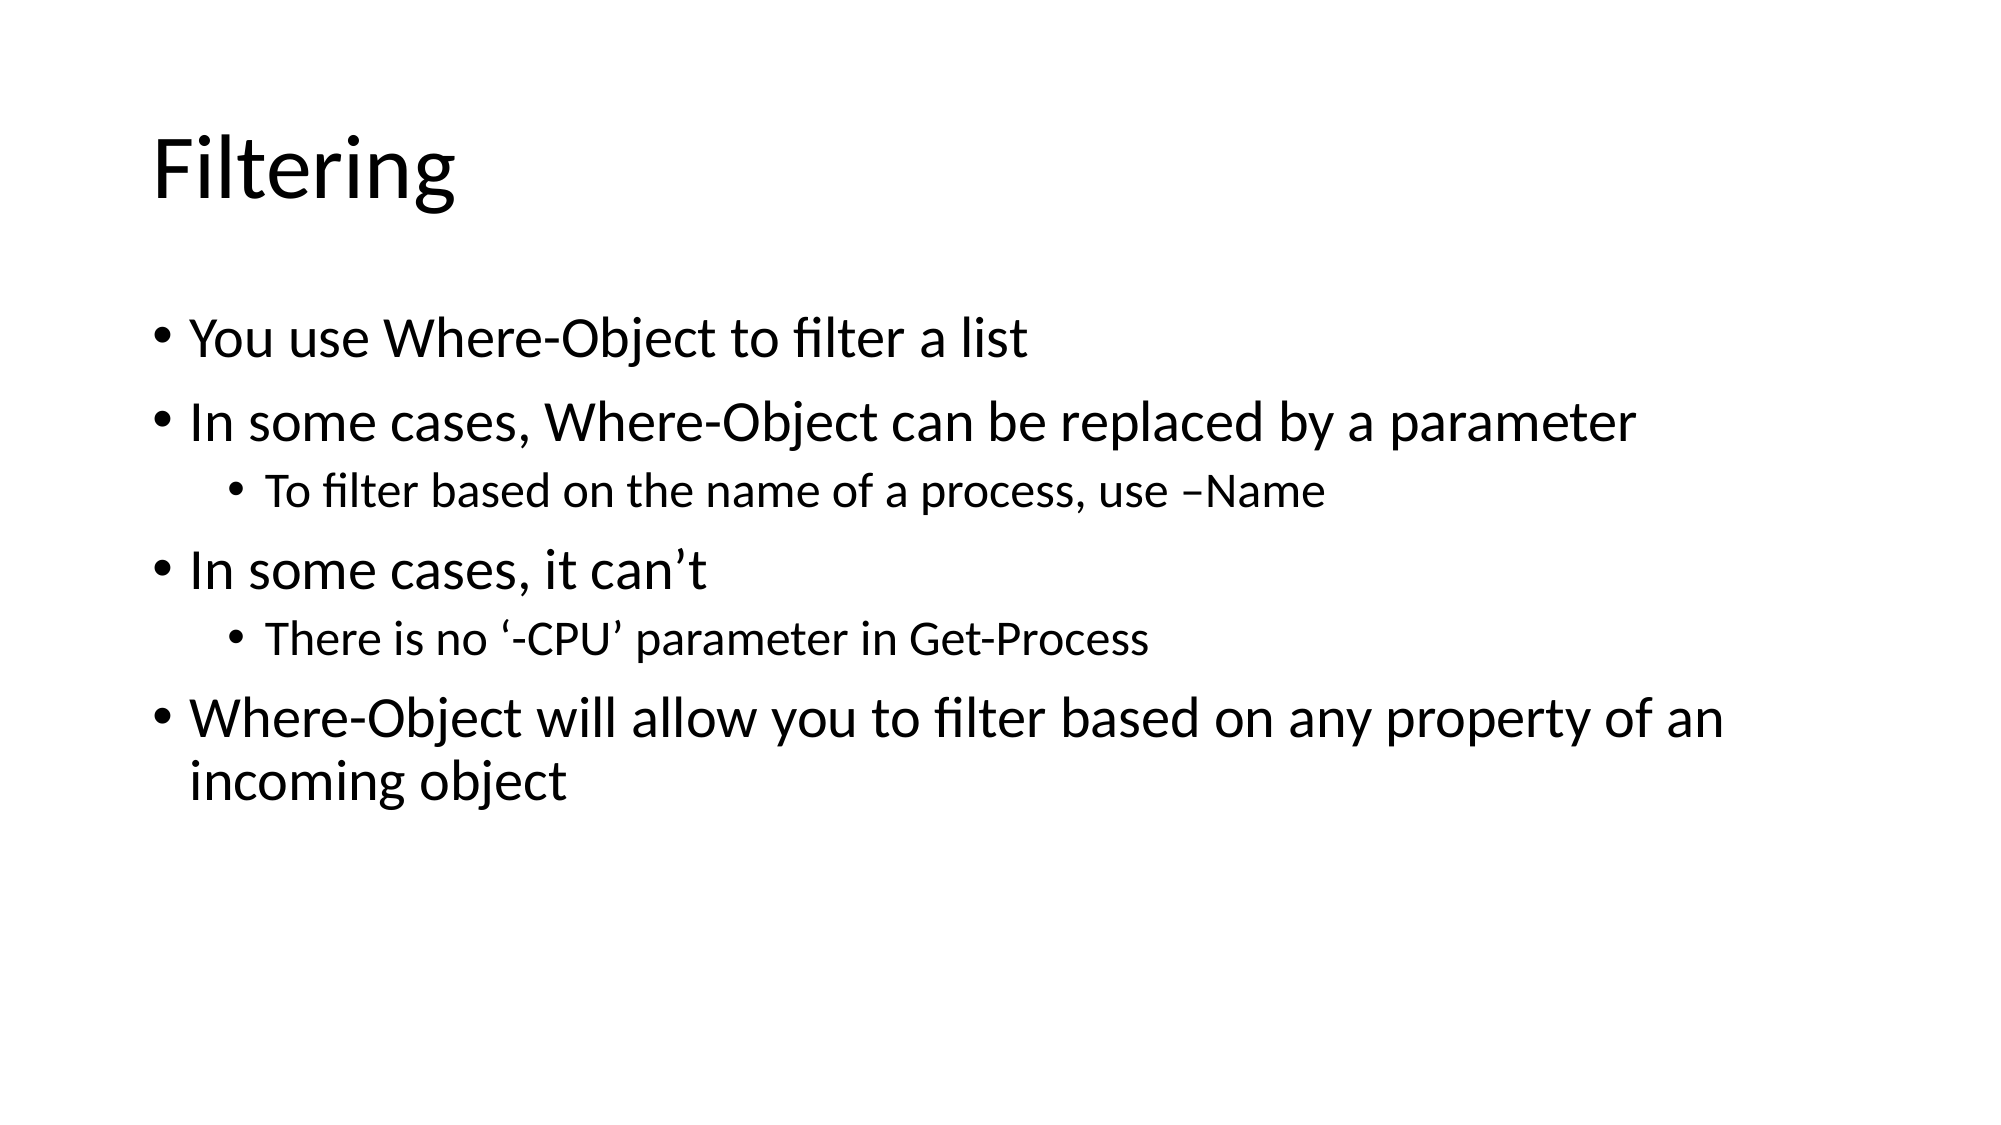

# Filtering
You use Where-Object to filter a list
In some cases, Where-Object can be replaced by a parameter
To filter based on the name of a process, use –Name
In some cases, it can’t
There is no ‘-CPU’ parameter in Get-Process
Where-Object will allow you to filter based on any property of an incoming object